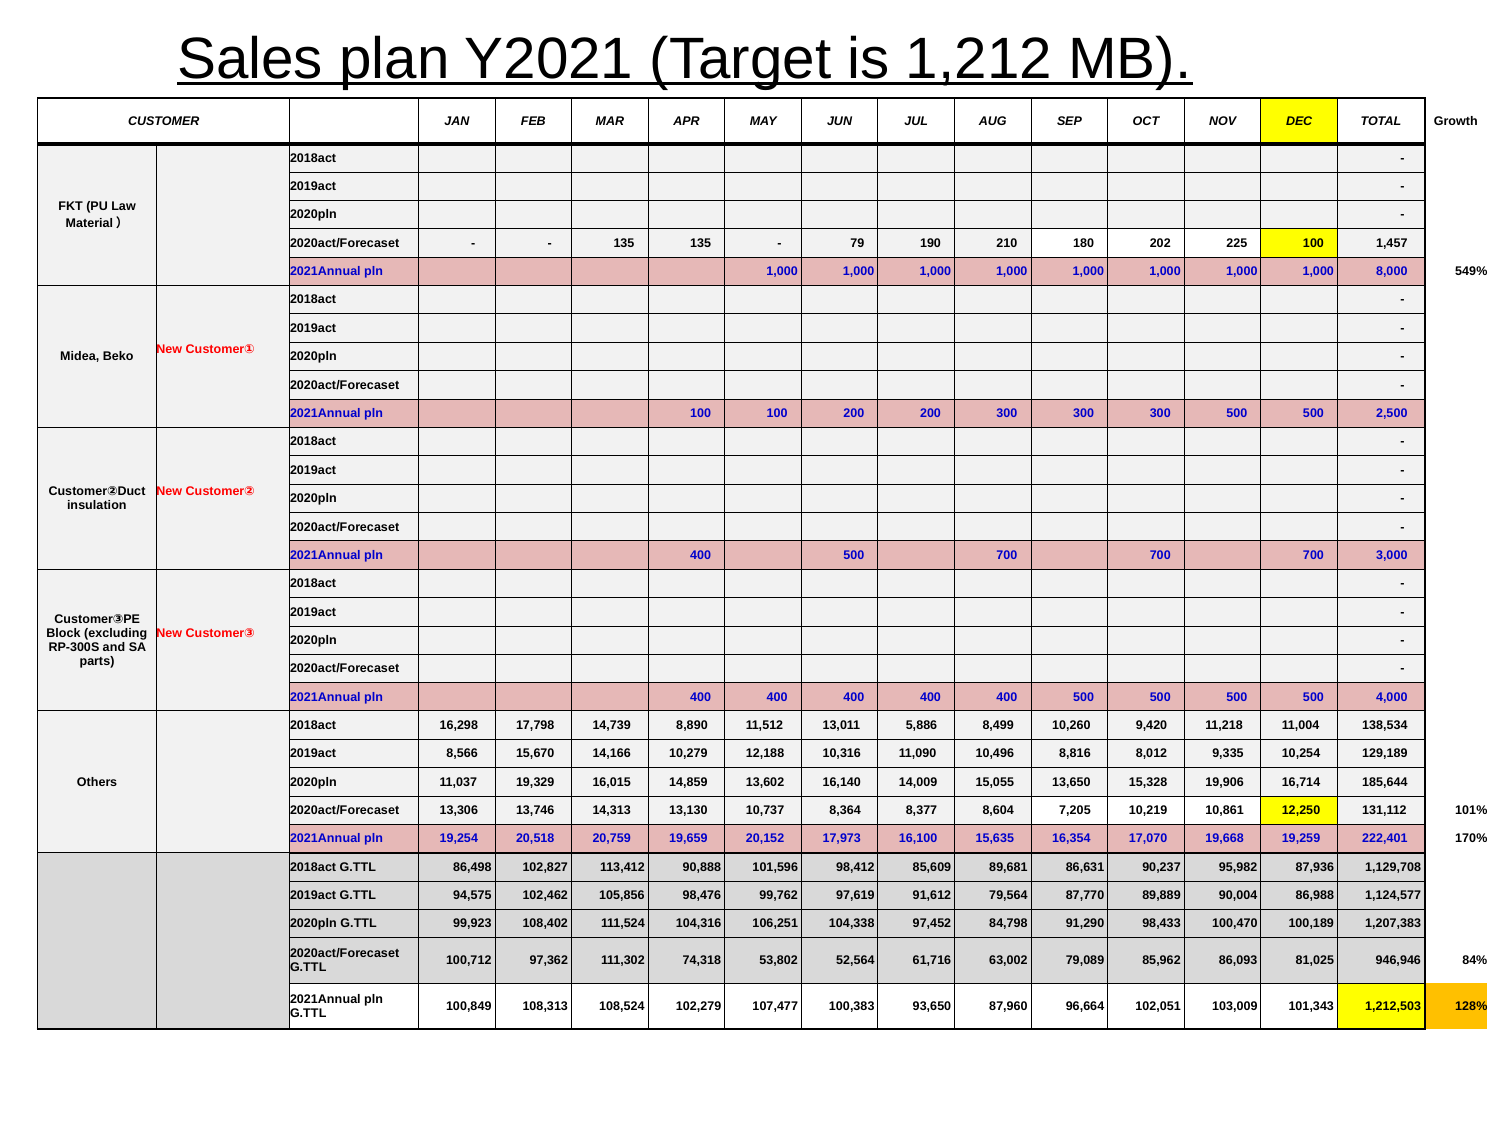

Sales plan Y2021 (Target is 1,212 MB).
| CUSTOMER |  |  | JAN | FEB | MAR | APR | MAY | JUN | JUL | AUG | SEP | OCT | NOV | DEC | TOTAL | Growth |
| --- | --- | --- | --- | --- | --- | --- | --- | --- | --- | --- | --- | --- | --- | --- | --- | --- |
| FKT (PU Law Material） |  | 2018act |  |  |  |  |  |  |  |  |  |  |  |  | - |  |
|  |  | 2019act |  |  |  |  |  |  |  |  |  |  |  |  | - |  |
|  |  | 2020pln |  |  |  |  |  |  |  |  |  |  |  |  | - |  |
|  |  | 2020act/Forecaset | - | - | 135 | 135 | - | 79 | 190 | 210 | 180 | 202 | 225 | 100 | 1,457 |  |
|  |  | 2021Annual pln |  |  |  |  | 1,000 | 1,000 | 1,000 | 1,000 | 1,000 | 1,000 | 1,000 | 1,000 | 8,000 | 549% |
| Midea, Beko |  | 2018act |  |  |  |  |  |  |  |  |  |  |  |  | - |  |
|  |  | 2019act |  |  |  |  |  |  |  |  |  |  |  |  | - |  |
|  | New Customer① | 2020pln |  |  |  |  |  |  |  |  |  |  |  |  | - |  |
|  |  | 2020act/Forecaset |  |  |  |  |  |  |  |  |  |  |  |  | - |  |
|  |  | 2021Annual pln |  |  |  | 100 | 100 | 200 | 200 | 300 | 300 | 300 | 500 | 500 | 2,500 |  |
| Customer②Duct insulation |  | 2018act |  |  |  |  |  |  |  |  |  |  |  |  | - |  |
|  |  | 2019act |  |  |  |  |  |  |  |  |  |  |  |  | - |  |
|  | New Customer② | 2020pln |  |  |  |  |  |  |  |  |  |  |  |  | - |  |
|  |  | 2020act/Forecaset |  |  |  |  |  |  |  |  |  |  |  |  | - |  |
|  |  | 2021Annual pln |  |  |  | 400 |  | 500 |  | 700 |  | 700 |  | 700 | 3,000 |  |
| Customer③PE Block (excluding RP-300S and SA parts) |  | 2018act |  |  |  |  |  |  |  |  |  |  |  |  | - |  |
|  |  | 2019act |  |  |  |  |  |  |  |  |  |  |  |  | - |  |
|  | New Customer③ | 2020pln |  |  |  |  |  |  |  |  |  |  |  |  | - |  |
|  |  | 2020act/Forecaset |  |  |  |  |  |  |  |  |  |  |  |  | - |  |
|  |  | 2021Annual pln |  |  |  | 400 | 400 | 400 | 400 | 400 | 500 | 500 | 500 | 500 | 4,000 |  |
| Others |  | 2018act | 16,298 | 17,798 | 14,739 | 8,890 | 11,512 | 13,011 | 5,886 | 8,499 | 10,260 | 9,420 | 11,218 | 11,004 | 138,534 |  |
|  |  | 2019act | 8,566 | 15,670 | 14,166 | 10,279 | 12,188 | 10,316 | 11,090 | 10,496 | 8,816 | 8,012 | 9,335 | 10,254 | 129,189 |  |
|  |  | 2020pln | 11,037 | 19,329 | 16,015 | 14,859 | 13,602 | 16,140 | 14,009 | 15,055 | 13,650 | 15,328 | 19,906 | 16,714 | 185,644 |  |
|  |  | 2020act/Forecaset | 13,306 | 13,746 | 14,313 | 13,130 | 10,737 | 8,364 | 8,377 | 8,604 | 7,205 | 10,219 | 10,861 | 12,250 | 131,112 | 101% |
|  |  | 2021Annual pln | 19,254 | 20,518 | 20,759 | 19,659 | 20,152 | 17,973 | 16,100 | 15,635 | 16,354 | 17,070 | 19,668 | 19,259 | 222,401 | 170% |
|  |  | 2018act G.TTL | 86,498 | 102,827 | 113,412 | 90,888 | 101,596 | 98,412 | 85,609 | 89,681 | 86,631 | 90,237 | 95,982 | 87,936 | 1,129,708 |  |
|  |  | 2019act G.TTL | 94,575 | 102,462 | 105,856 | 98,476 | 99,762 | 97,619 | 91,612 | 79,564 | 87,770 | 89,889 | 90,004 | 86,988 | 1,124,577 |  |
|  |  | 2020pln G.TTL | 99,923 | 108,402 | 111,524 | 104,316 | 106,251 | 104,338 | 97,452 | 84,798 | 91,290 | 98,433 | 100,470 | 100,189 | 1,207,383 |  |
|  |  | 2020act/Forecaset G.TTL | 100,712 | 97,362 | 111,302 | 74,318 | 53,802 | 52,564 | 61,716 | 63,002 | 79,089 | 85,962 | 86,093 | 81,025 | 946,946 | 84% |
|  |  | 2021Annual pln G.TTL | 100,849 | 108,313 | 108,524 | 102,279 | 107,477 | 100,383 | 93,650 | 87,960 | 96,664 | 102,051 | 103,009 | 101,343 | 1,212,503 | 128% |
21